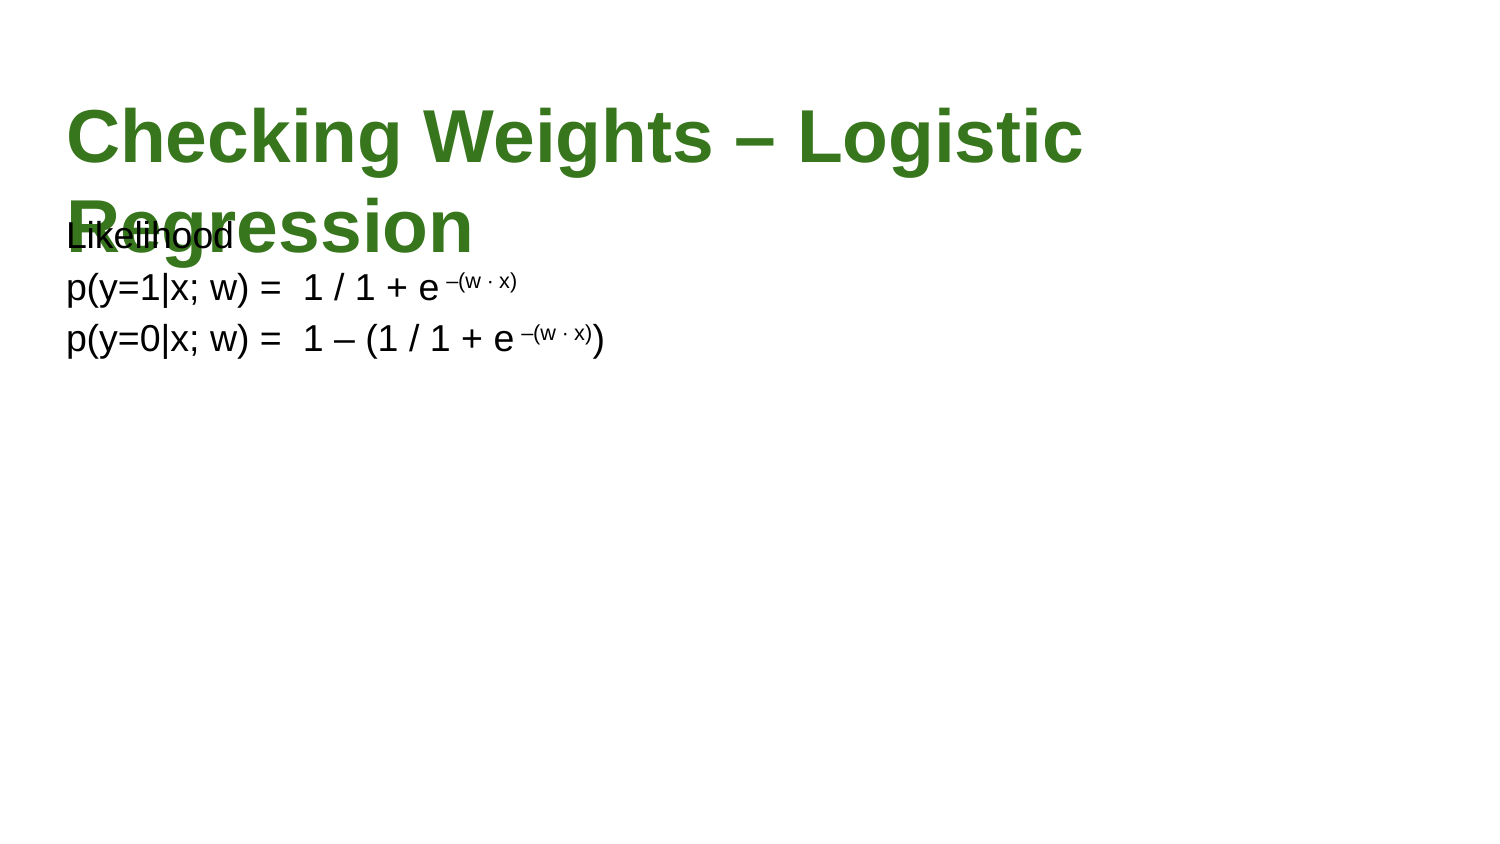

# Checking Weights – Logistic Regression
Likelihood
p(y=1|x; w) =  1 / 1 + e –(w ∙ x)
p(y=0|x; w) =  1 – (1 / 1 + e –(w ∙ x))